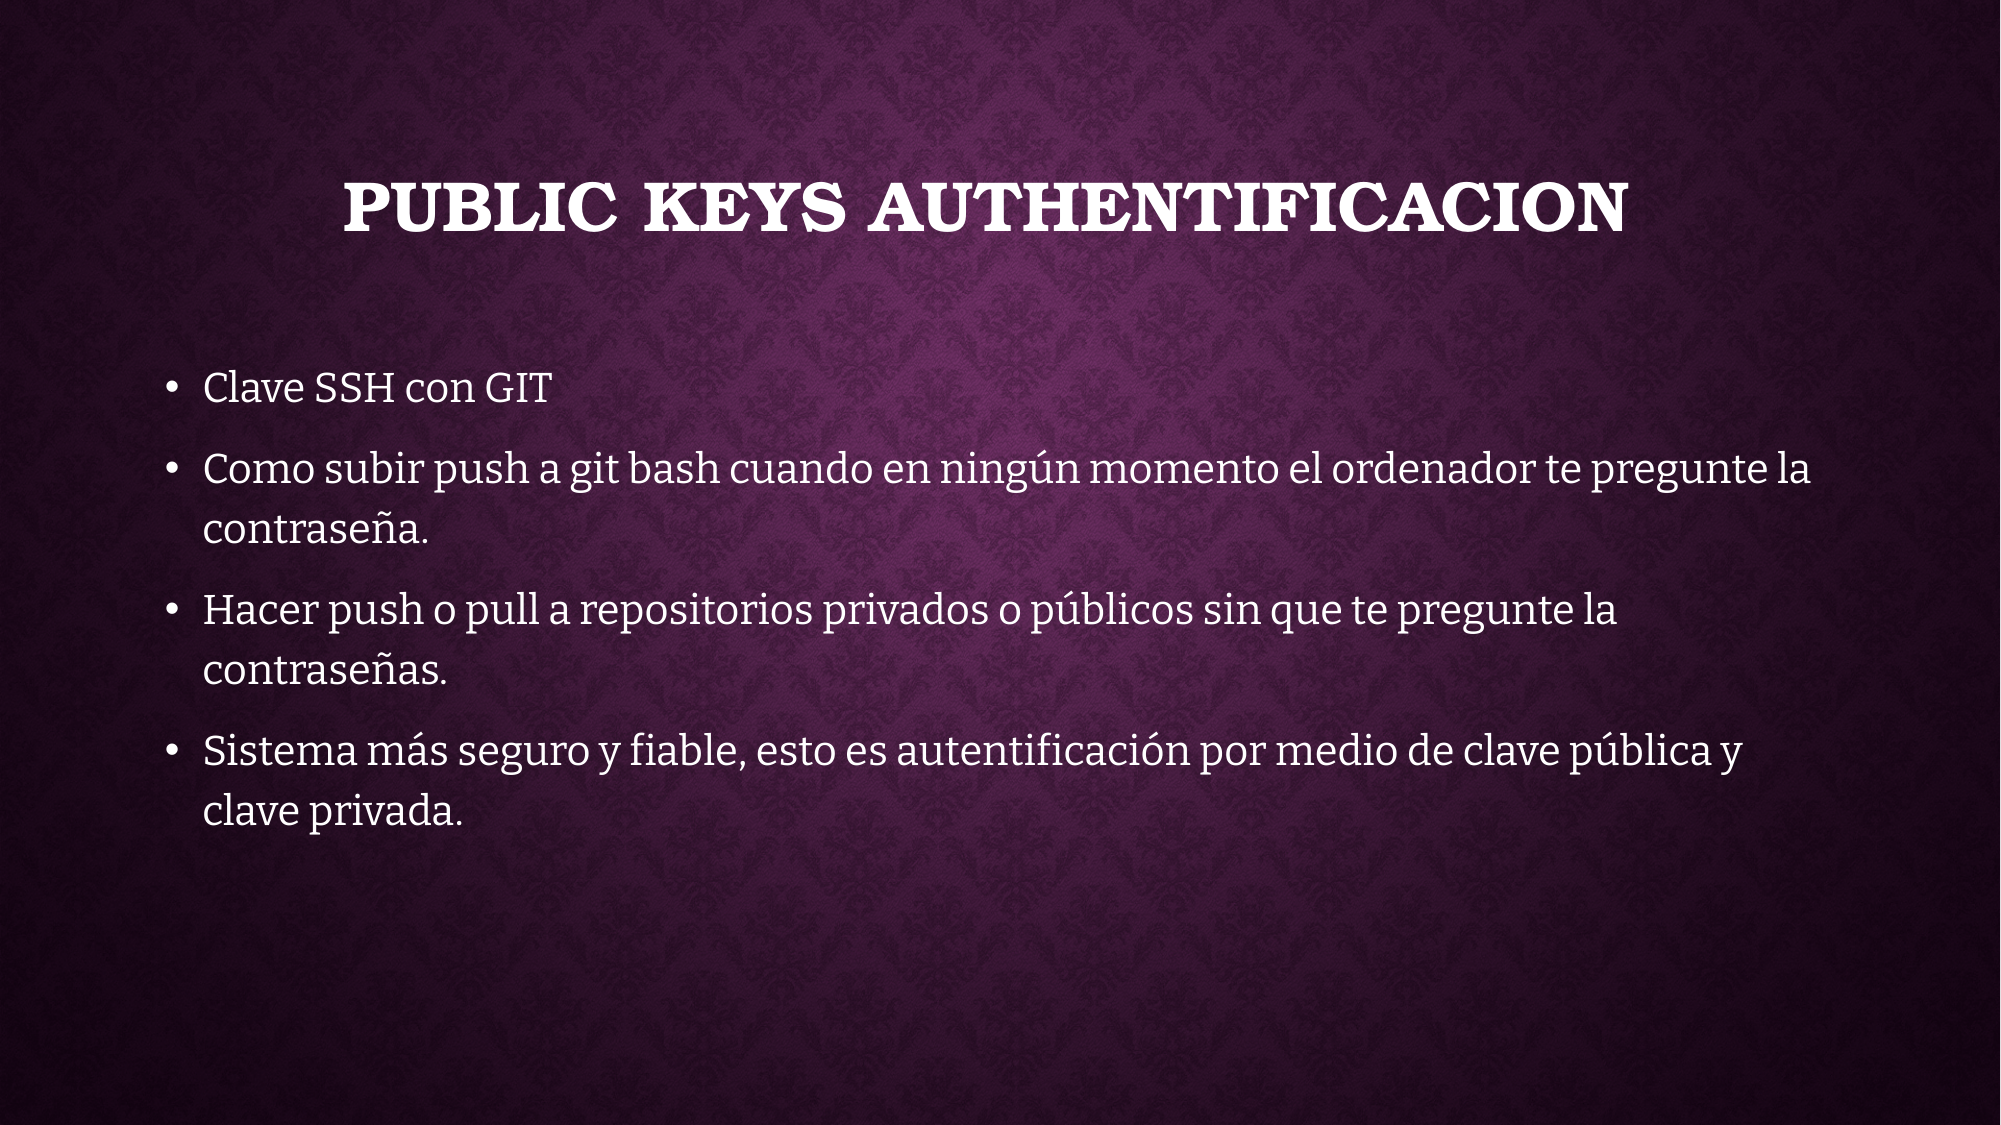

# Public keys authentificacion
Clave SSH con GIT
Como subir push a git bash cuando en ningún momento el ordenador te pregunte la contraseña.
Hacer push o pull a repositorios privados o públicos sin que te pregunte la contraseñas.
Sistema más seguro y fiable, esto es autentificación por medio de clave pública y clave privada.